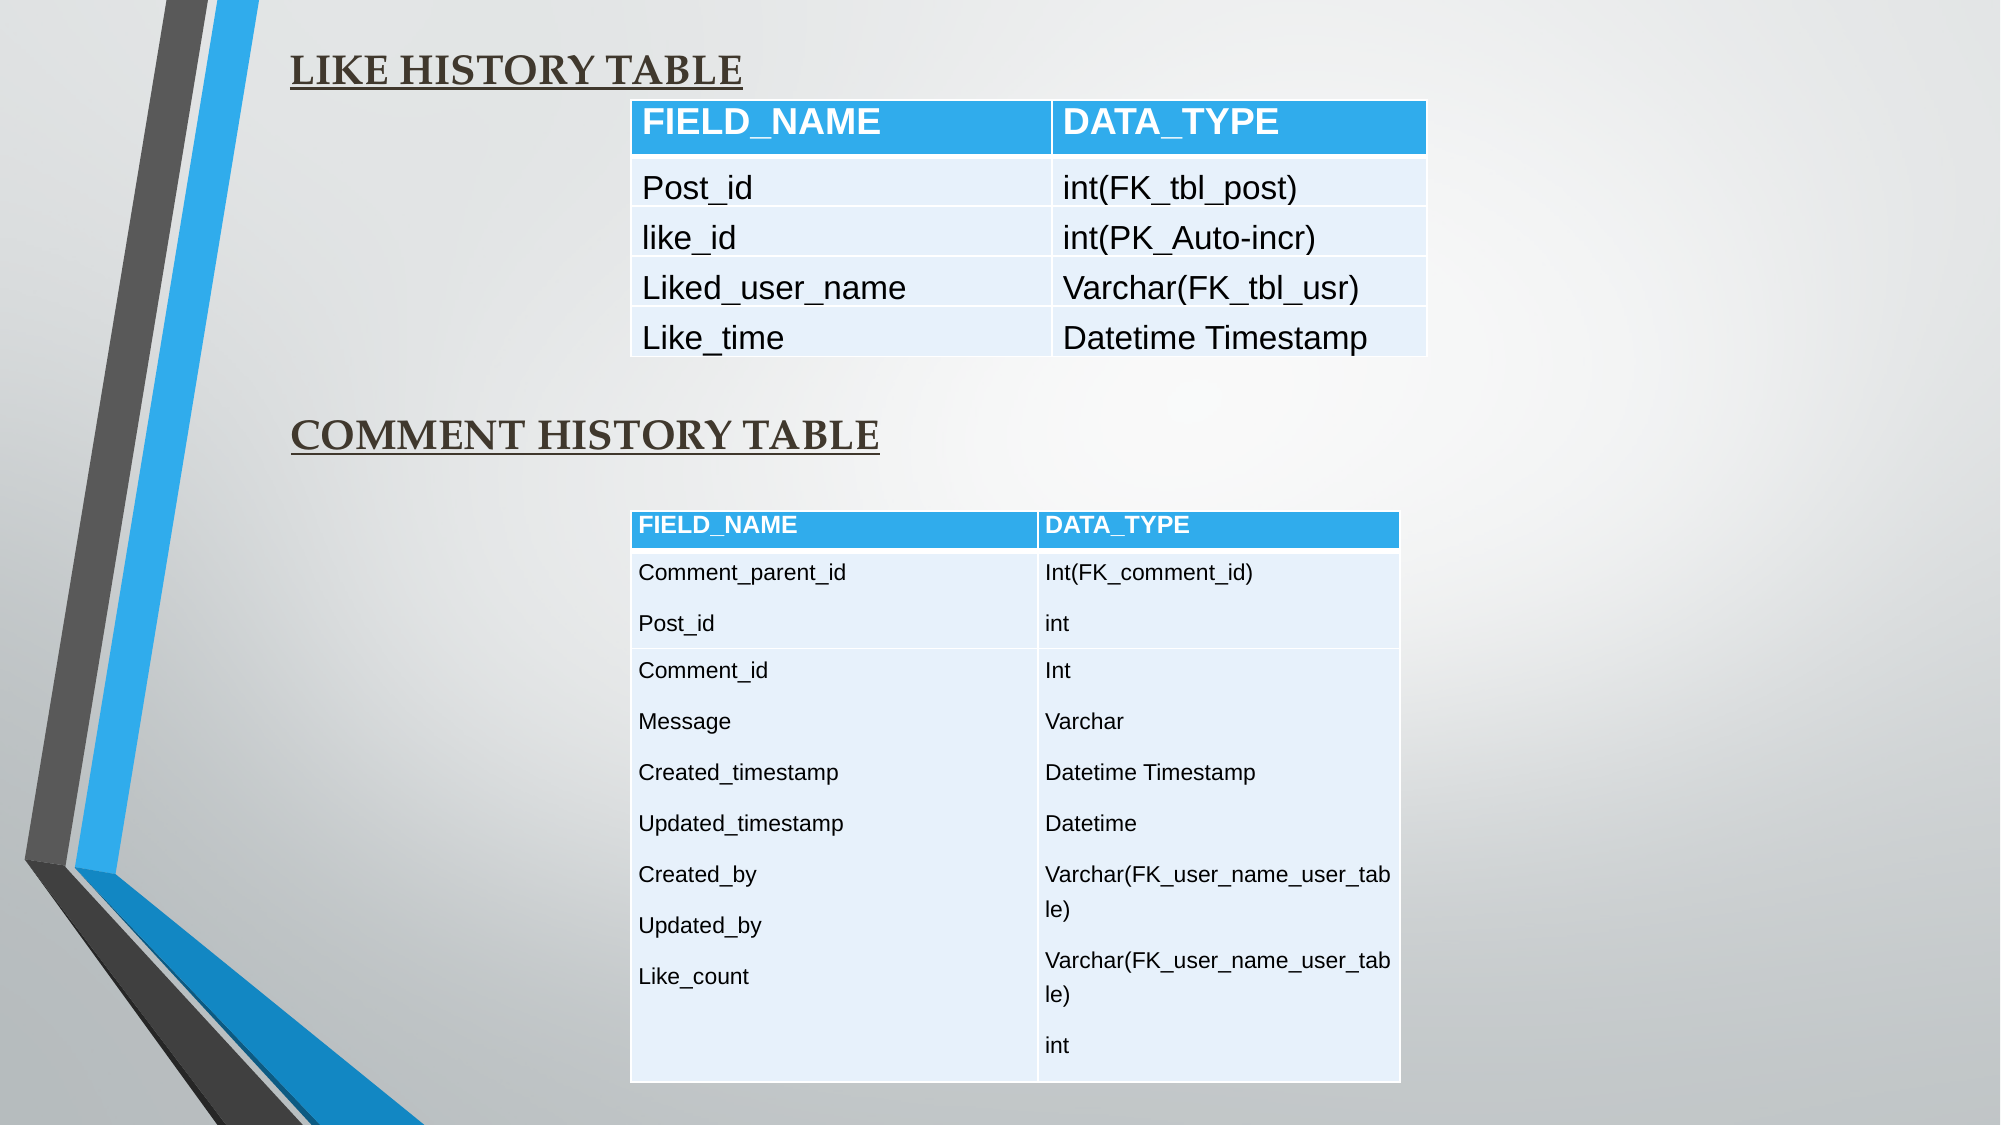

LIKE HISTORY TABLE
| field\_name | data\_TYPE |
| --- | --- |
| Post\_id | int(FK\_tbl\_post) |
| like\_id | int(PK\_Auto-incr) |
| Liked\_user\_name | Varchar(FK\_tbl\_usr) |
| Like\_time | Datetime Timestamp |
COMMENT HISTORY TABLE

| field\_name | data\_TYPE |
| --- | --- |
| Comment\_parent\_id Post\_id | Int(FK\_comment\_id) int |
| Comment\_id Message Created\_timestamp Updated\_timestamp Created\_by Updated\_by Like\_count | Int Varchar Datetime Timestamp Datetime Varchar(FK\_user\_name\_user\_table) Varchar(FK\_user\_name\_user\_table) int |